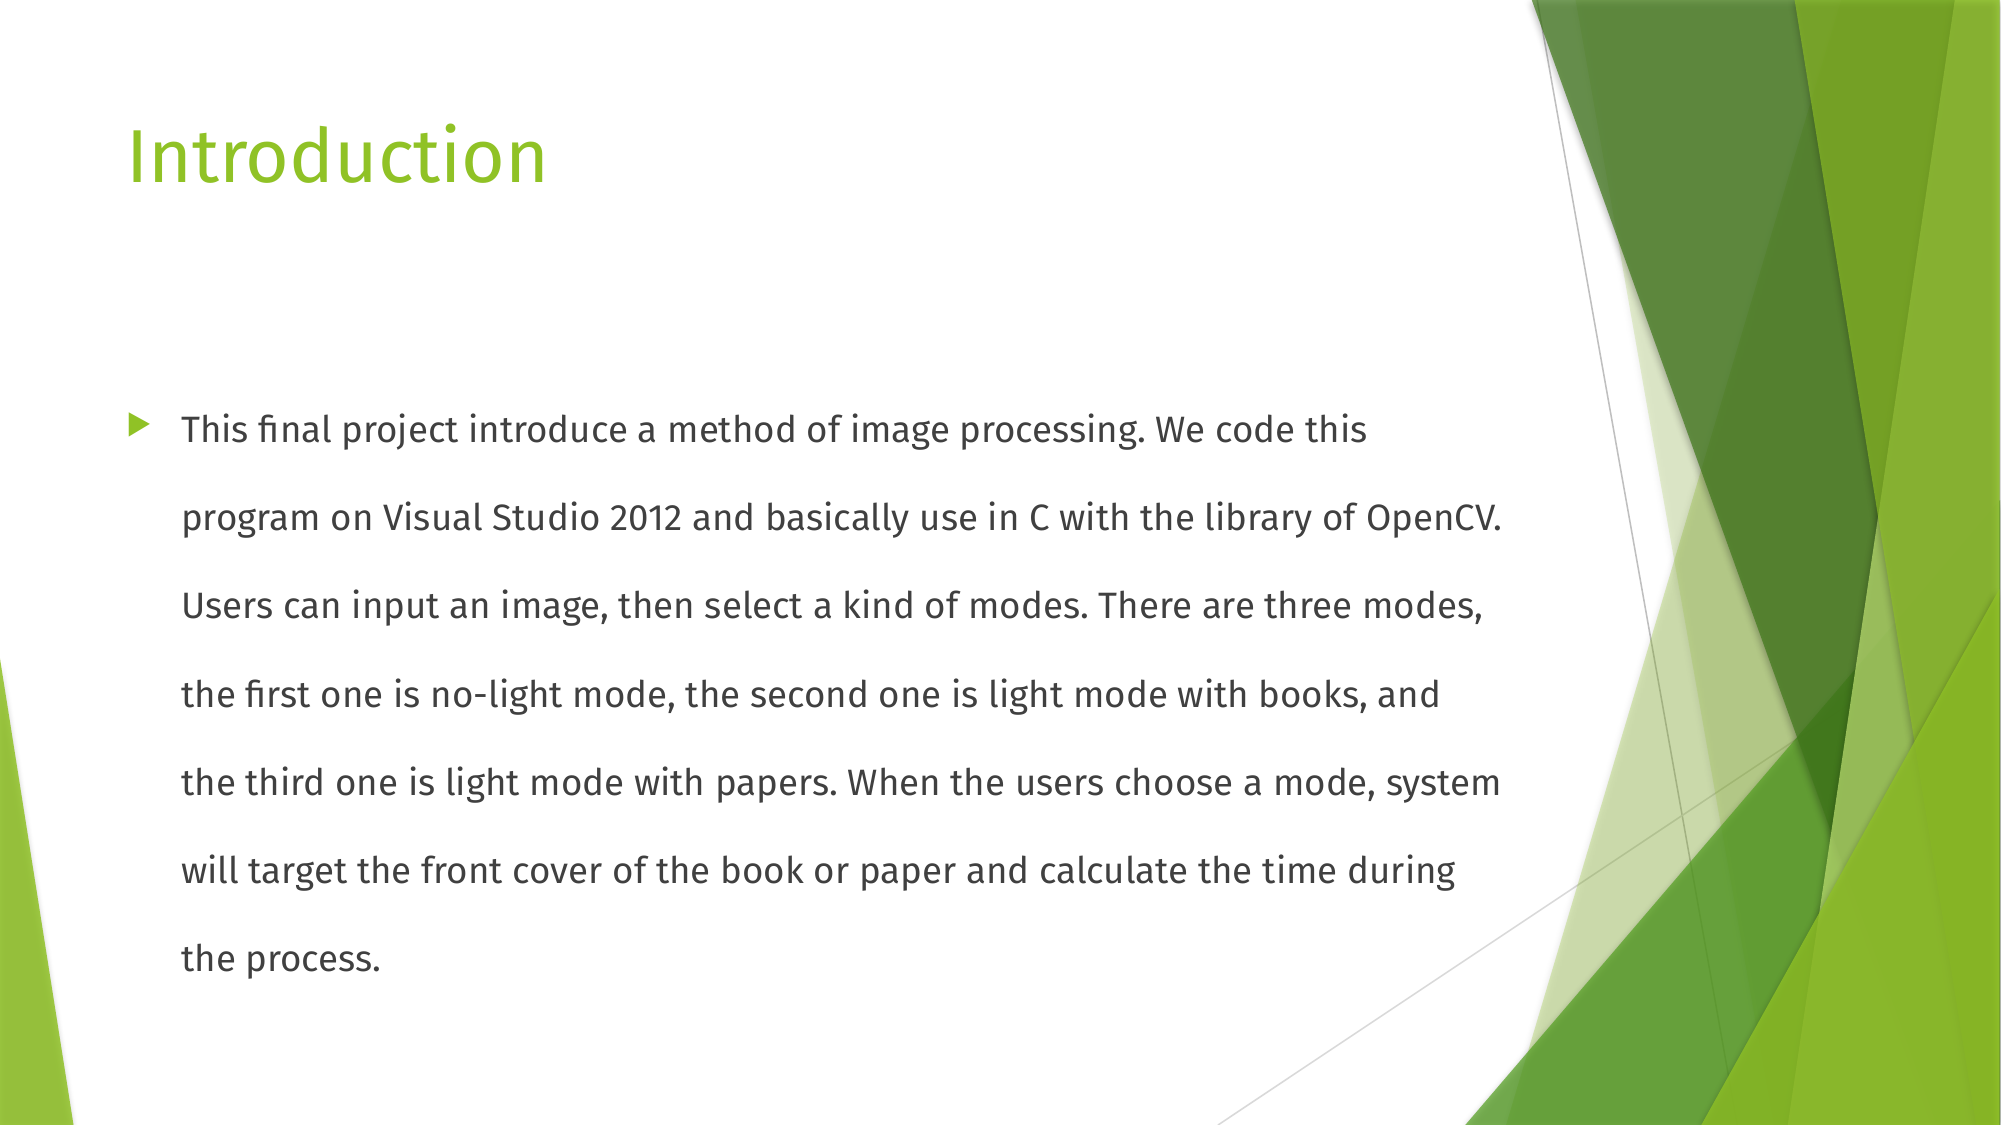

# Introduction
This final project introduce a method of image processing. We code this program on Visual Studio 2012 and basically use in C with the library of OpenCV. Users can input an image, then select a kind of modes. There are three modes, the first one is no-light mode, the second one is light mode with books, and the third one is light mode with papers. When the users choose a mode, system will target the front cover of the book or paper and calculate the time during the process.